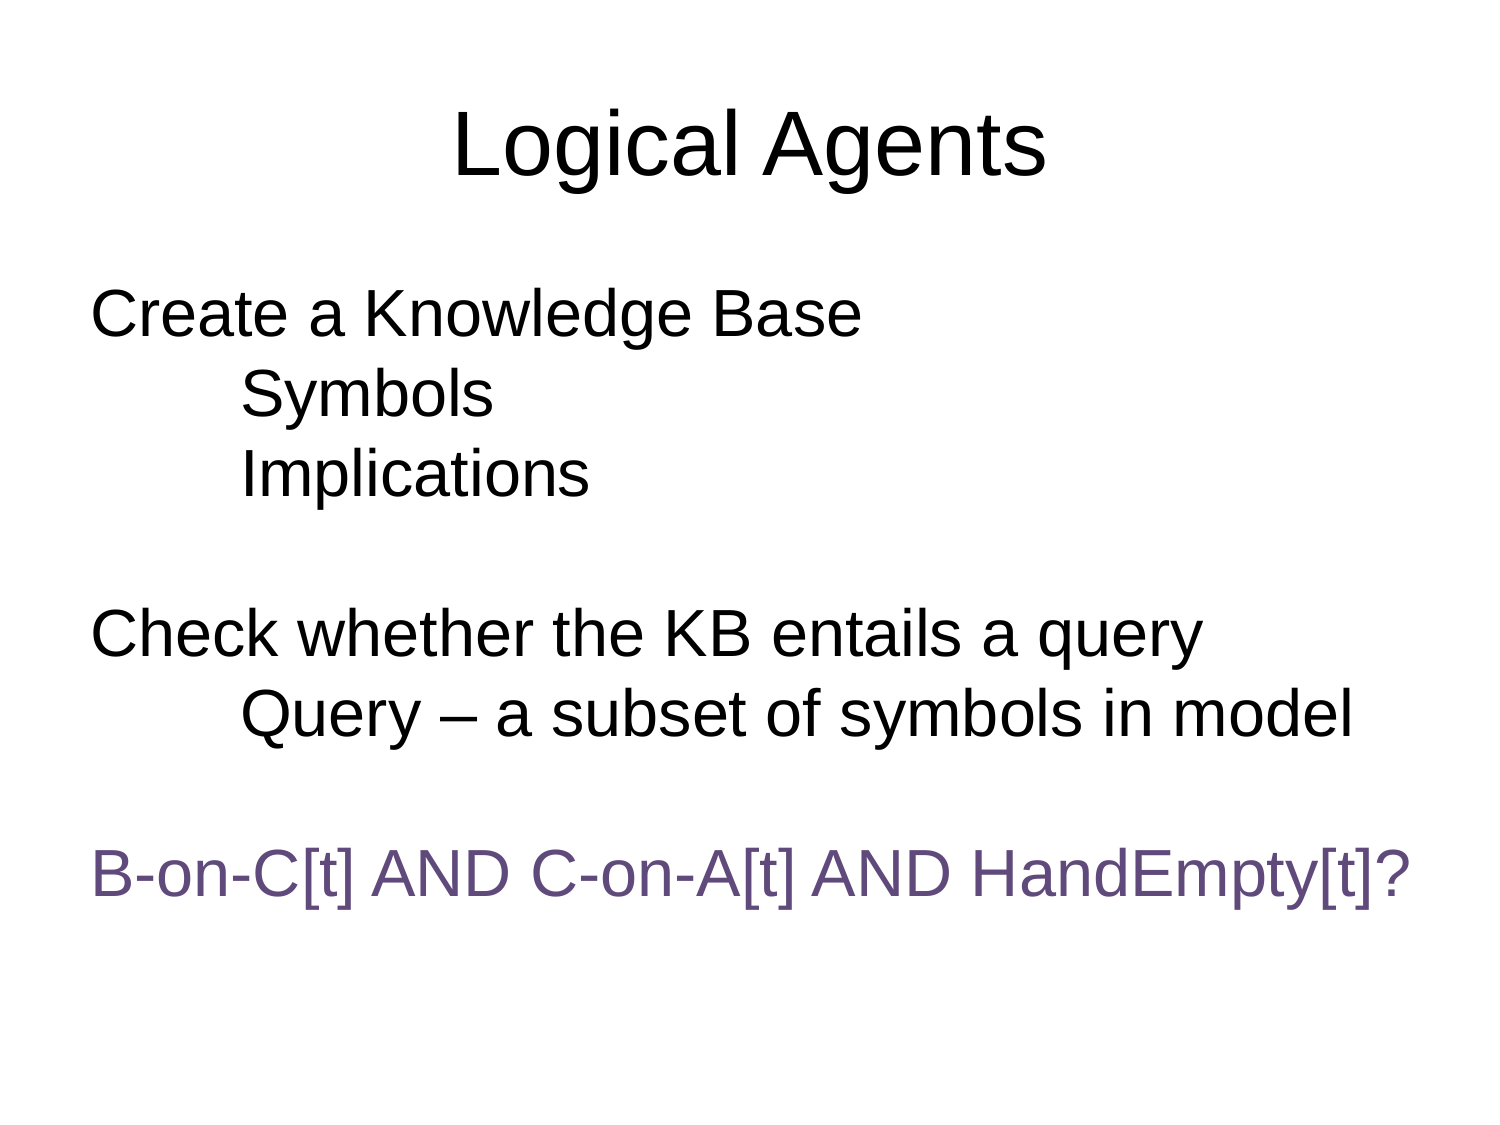

# Logical Agents
Create a Knowledge Base
	Symbols
	Implications

Check whether the KB entails a query
	Query – a subset of symbols in model

B-on-C[t] AND C-on-A[t] AND HandEmpty[t]?